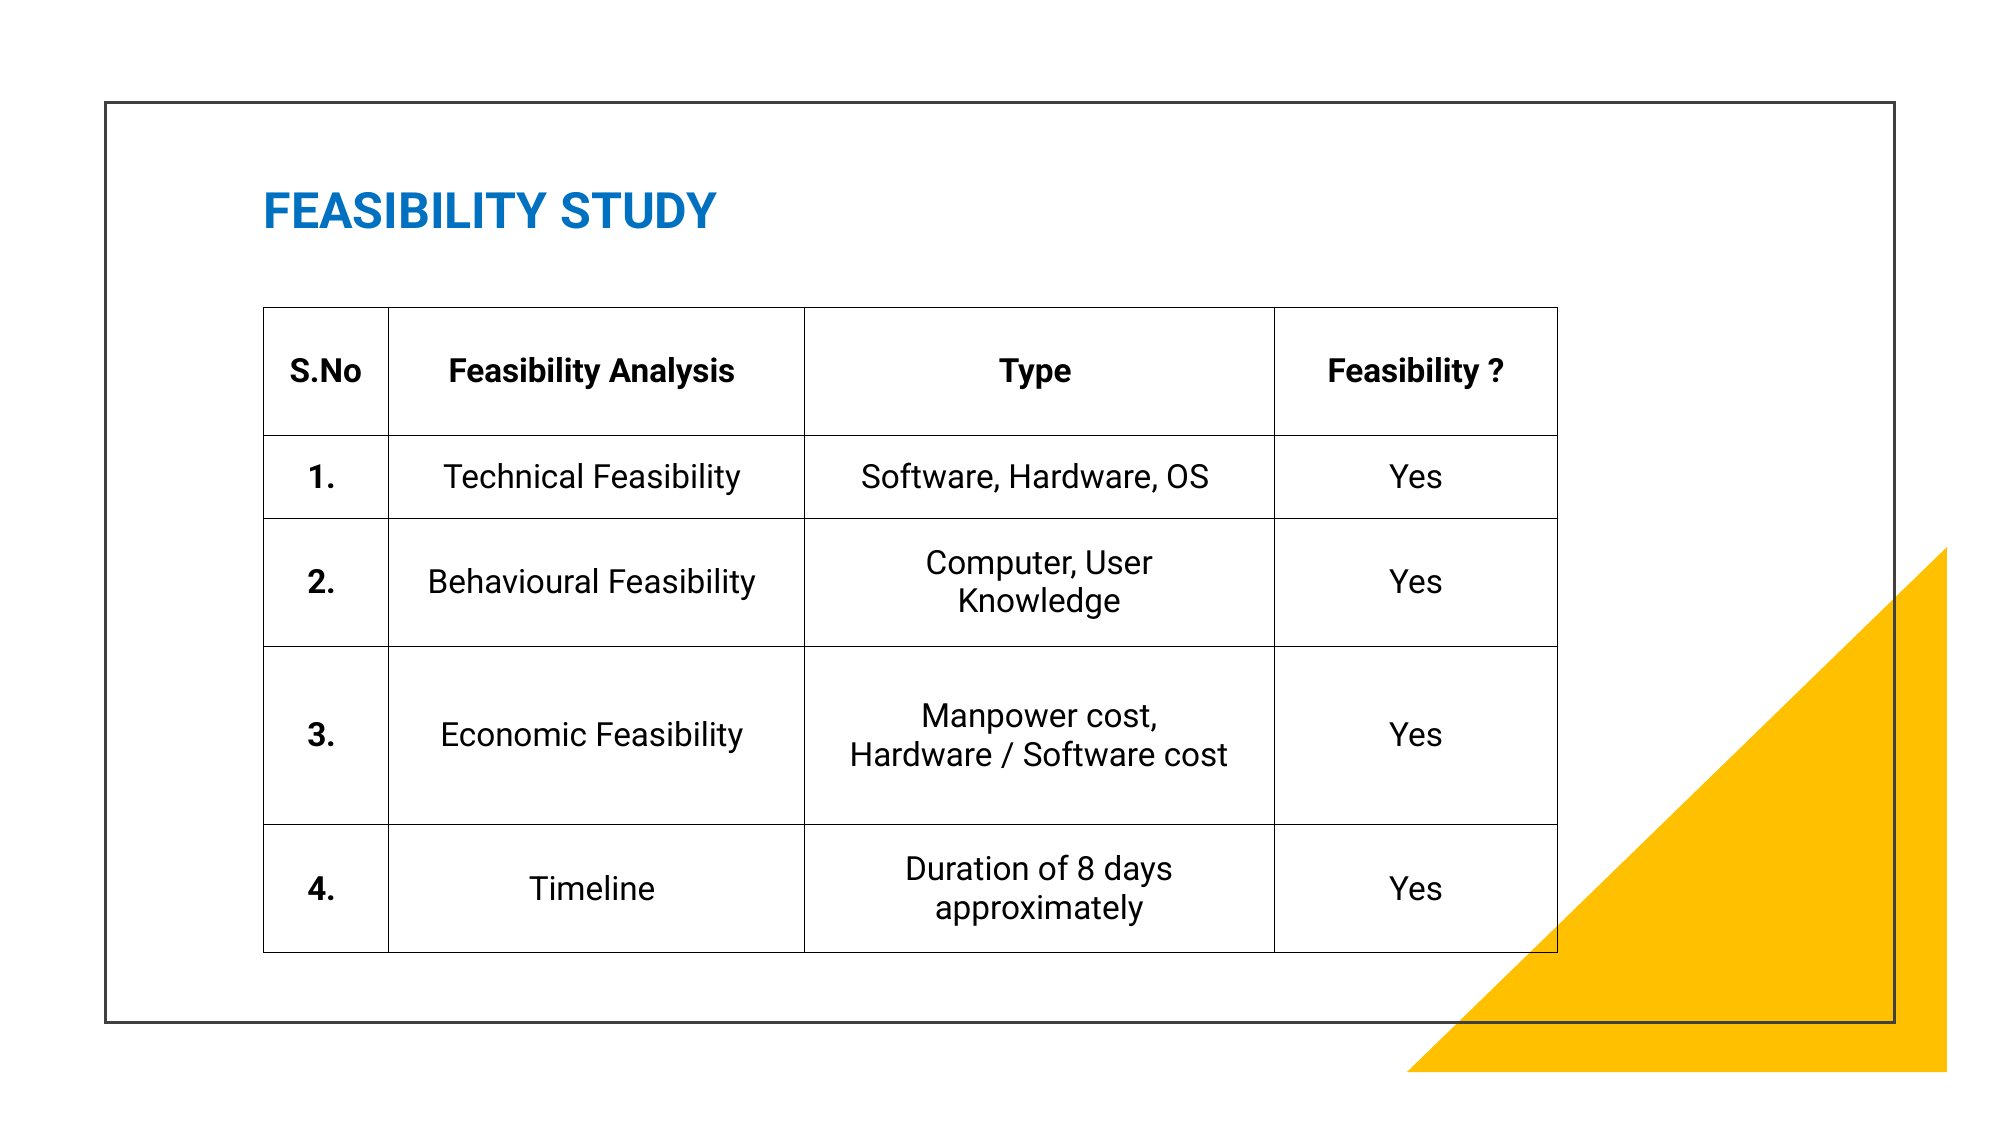

FEASIBILITY STUDY

| S.No | Feasibility Analysis | Type | Feasibility ? |
| --- | --- | --- | --- |
| 1. | Technical Feasibility | Software, Hardware, OS | Yes |
| 2. | Behavioural Feasibility | Computer, User Knowledge | Yes |
| 3. | Economic Feasibility | Manpower cost, Hardware / Software cost | Yes |
| 4. | Timeline | Duration of 8 days approximately | Yes |